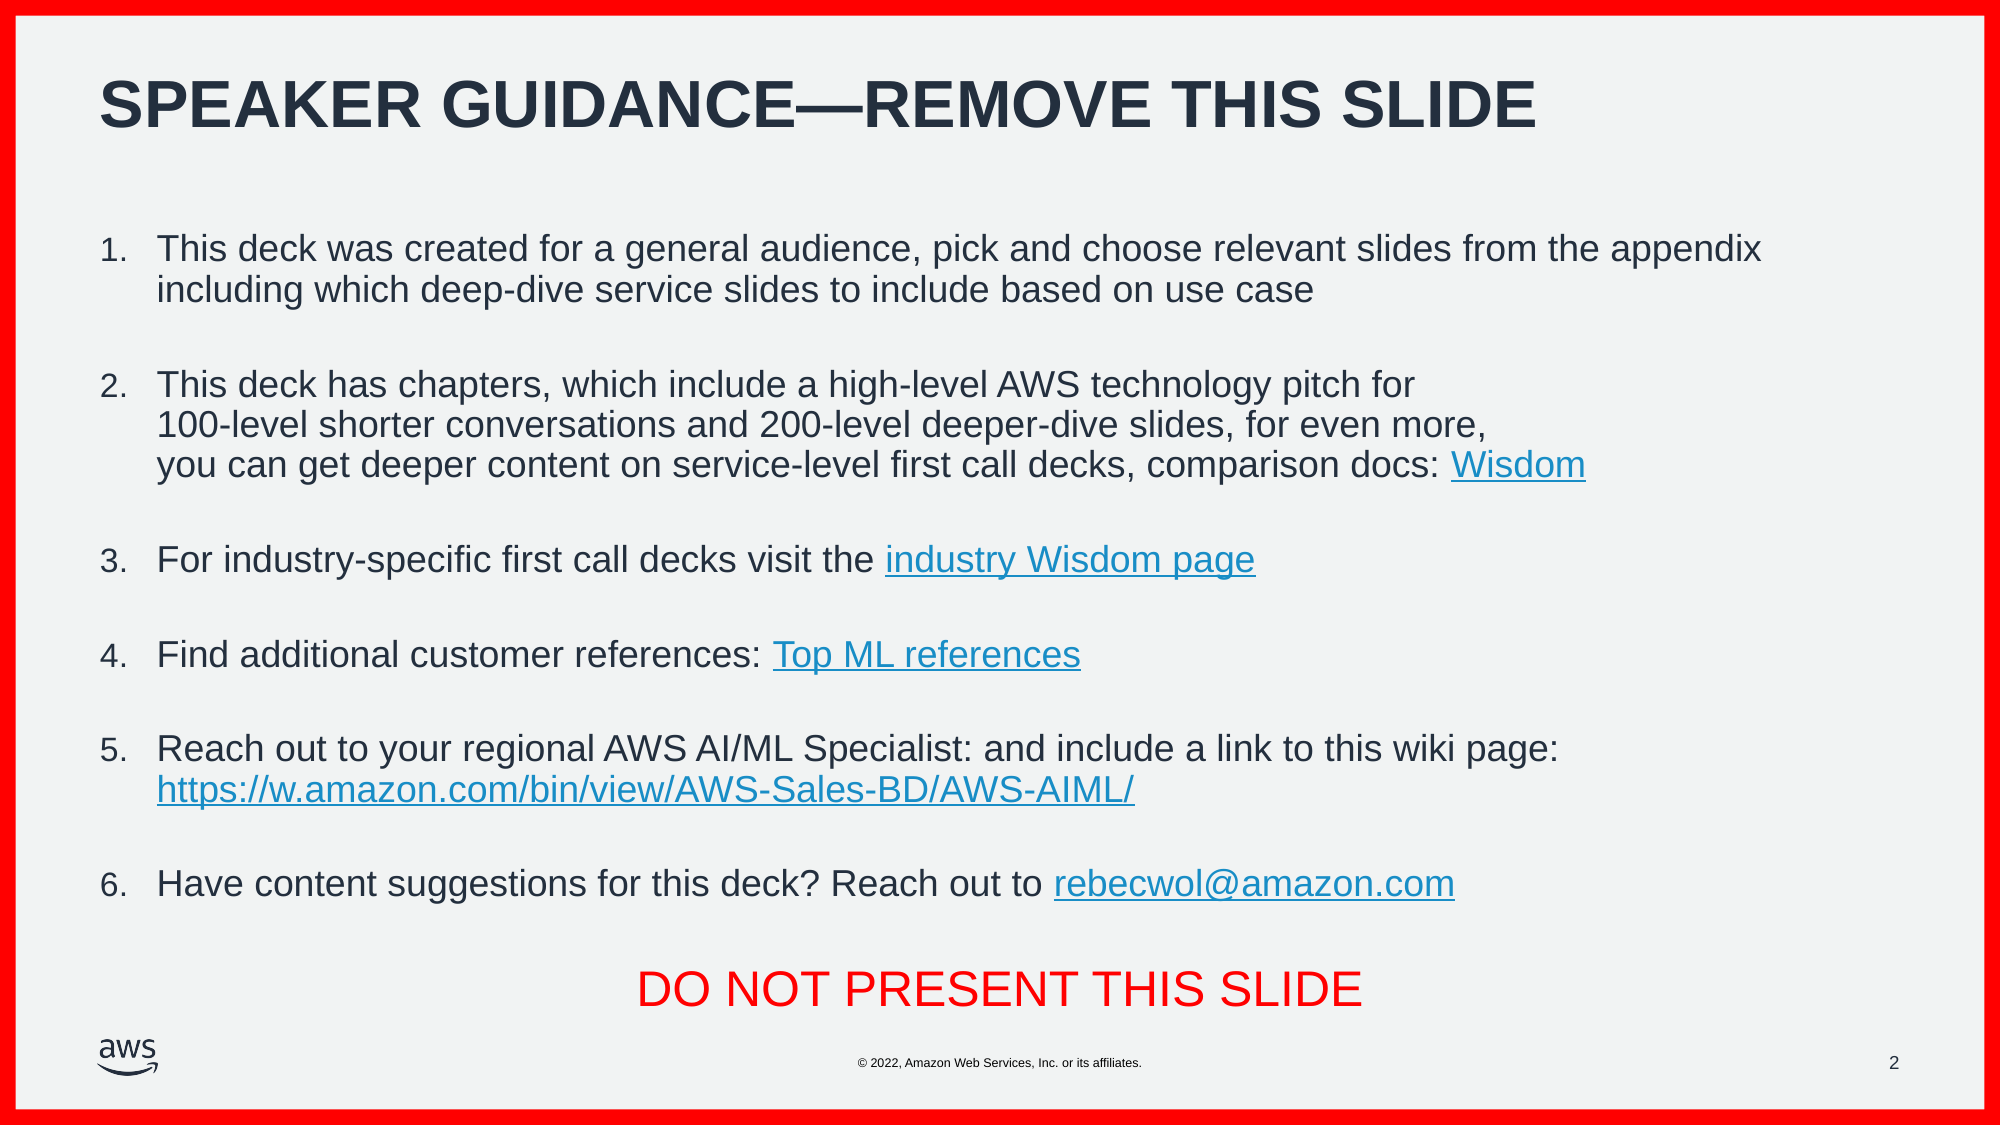

# SPEAKER GUIDANCE—REMOVE THIS SLIDE
This deck was created for a general audience, pick and choose relevant slides from the appendix including which deep-dive service slides to include based on use case
This deck has chapters, which include a high-level AWS technology pitch for
100-level shorter conversations and 200-level deeper-dive slides, for even more,
you can get deeper content on service-level first call decks, comparison docs: Wisdom
For industry-specific first call decks visit the industry Wisdom page
Find additional customer references: Top ML references
Reach out to your regional AWS AI/ML Specialist: and include a link to this wiki page: https://w.amazon.com/bin/view/AWS-Sales-BD/AWS-AIML/
Have content suggestions for this deck? Reach out to rebecwol@amazon.com

DO NOT PRESENT THIS SLIDE